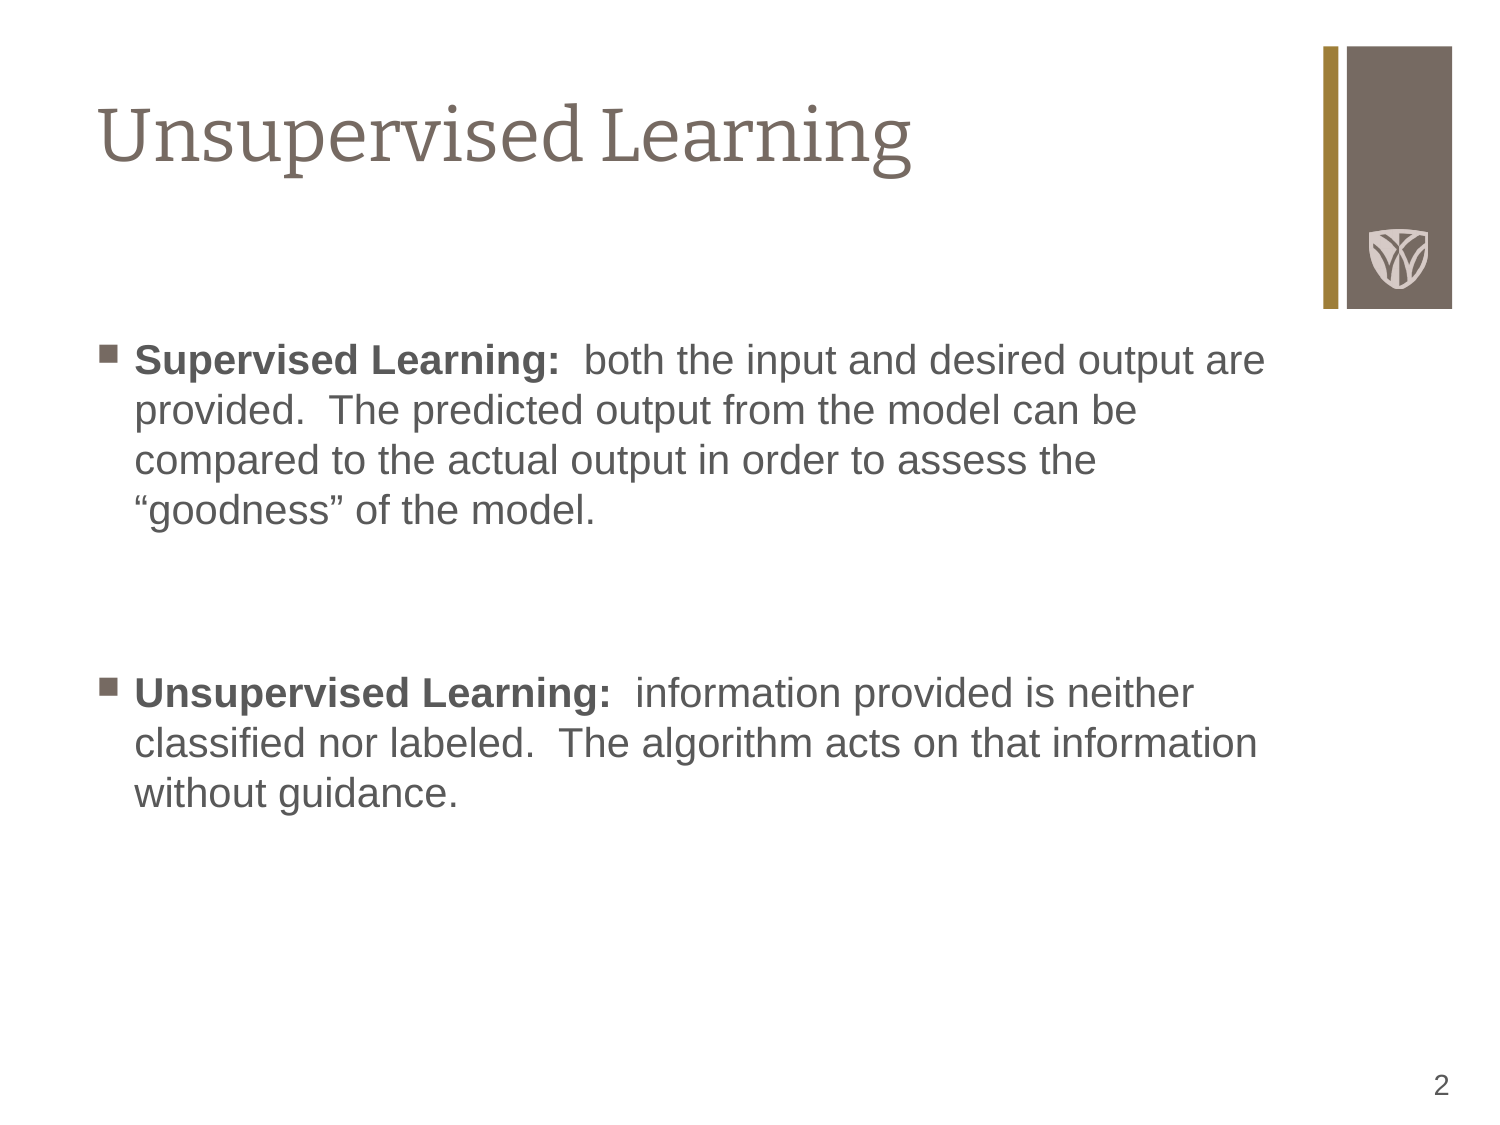

# Unsupervised Learning
Supervised Learning:  both the input and desired output are provided.  The predicted output from the model can be compared to the actual output in order to assess the “goodness” of the model.

Unsupervised Learning:  information provided is neither classified nor labeled.  The algorithm acts on that information without guidance.
2